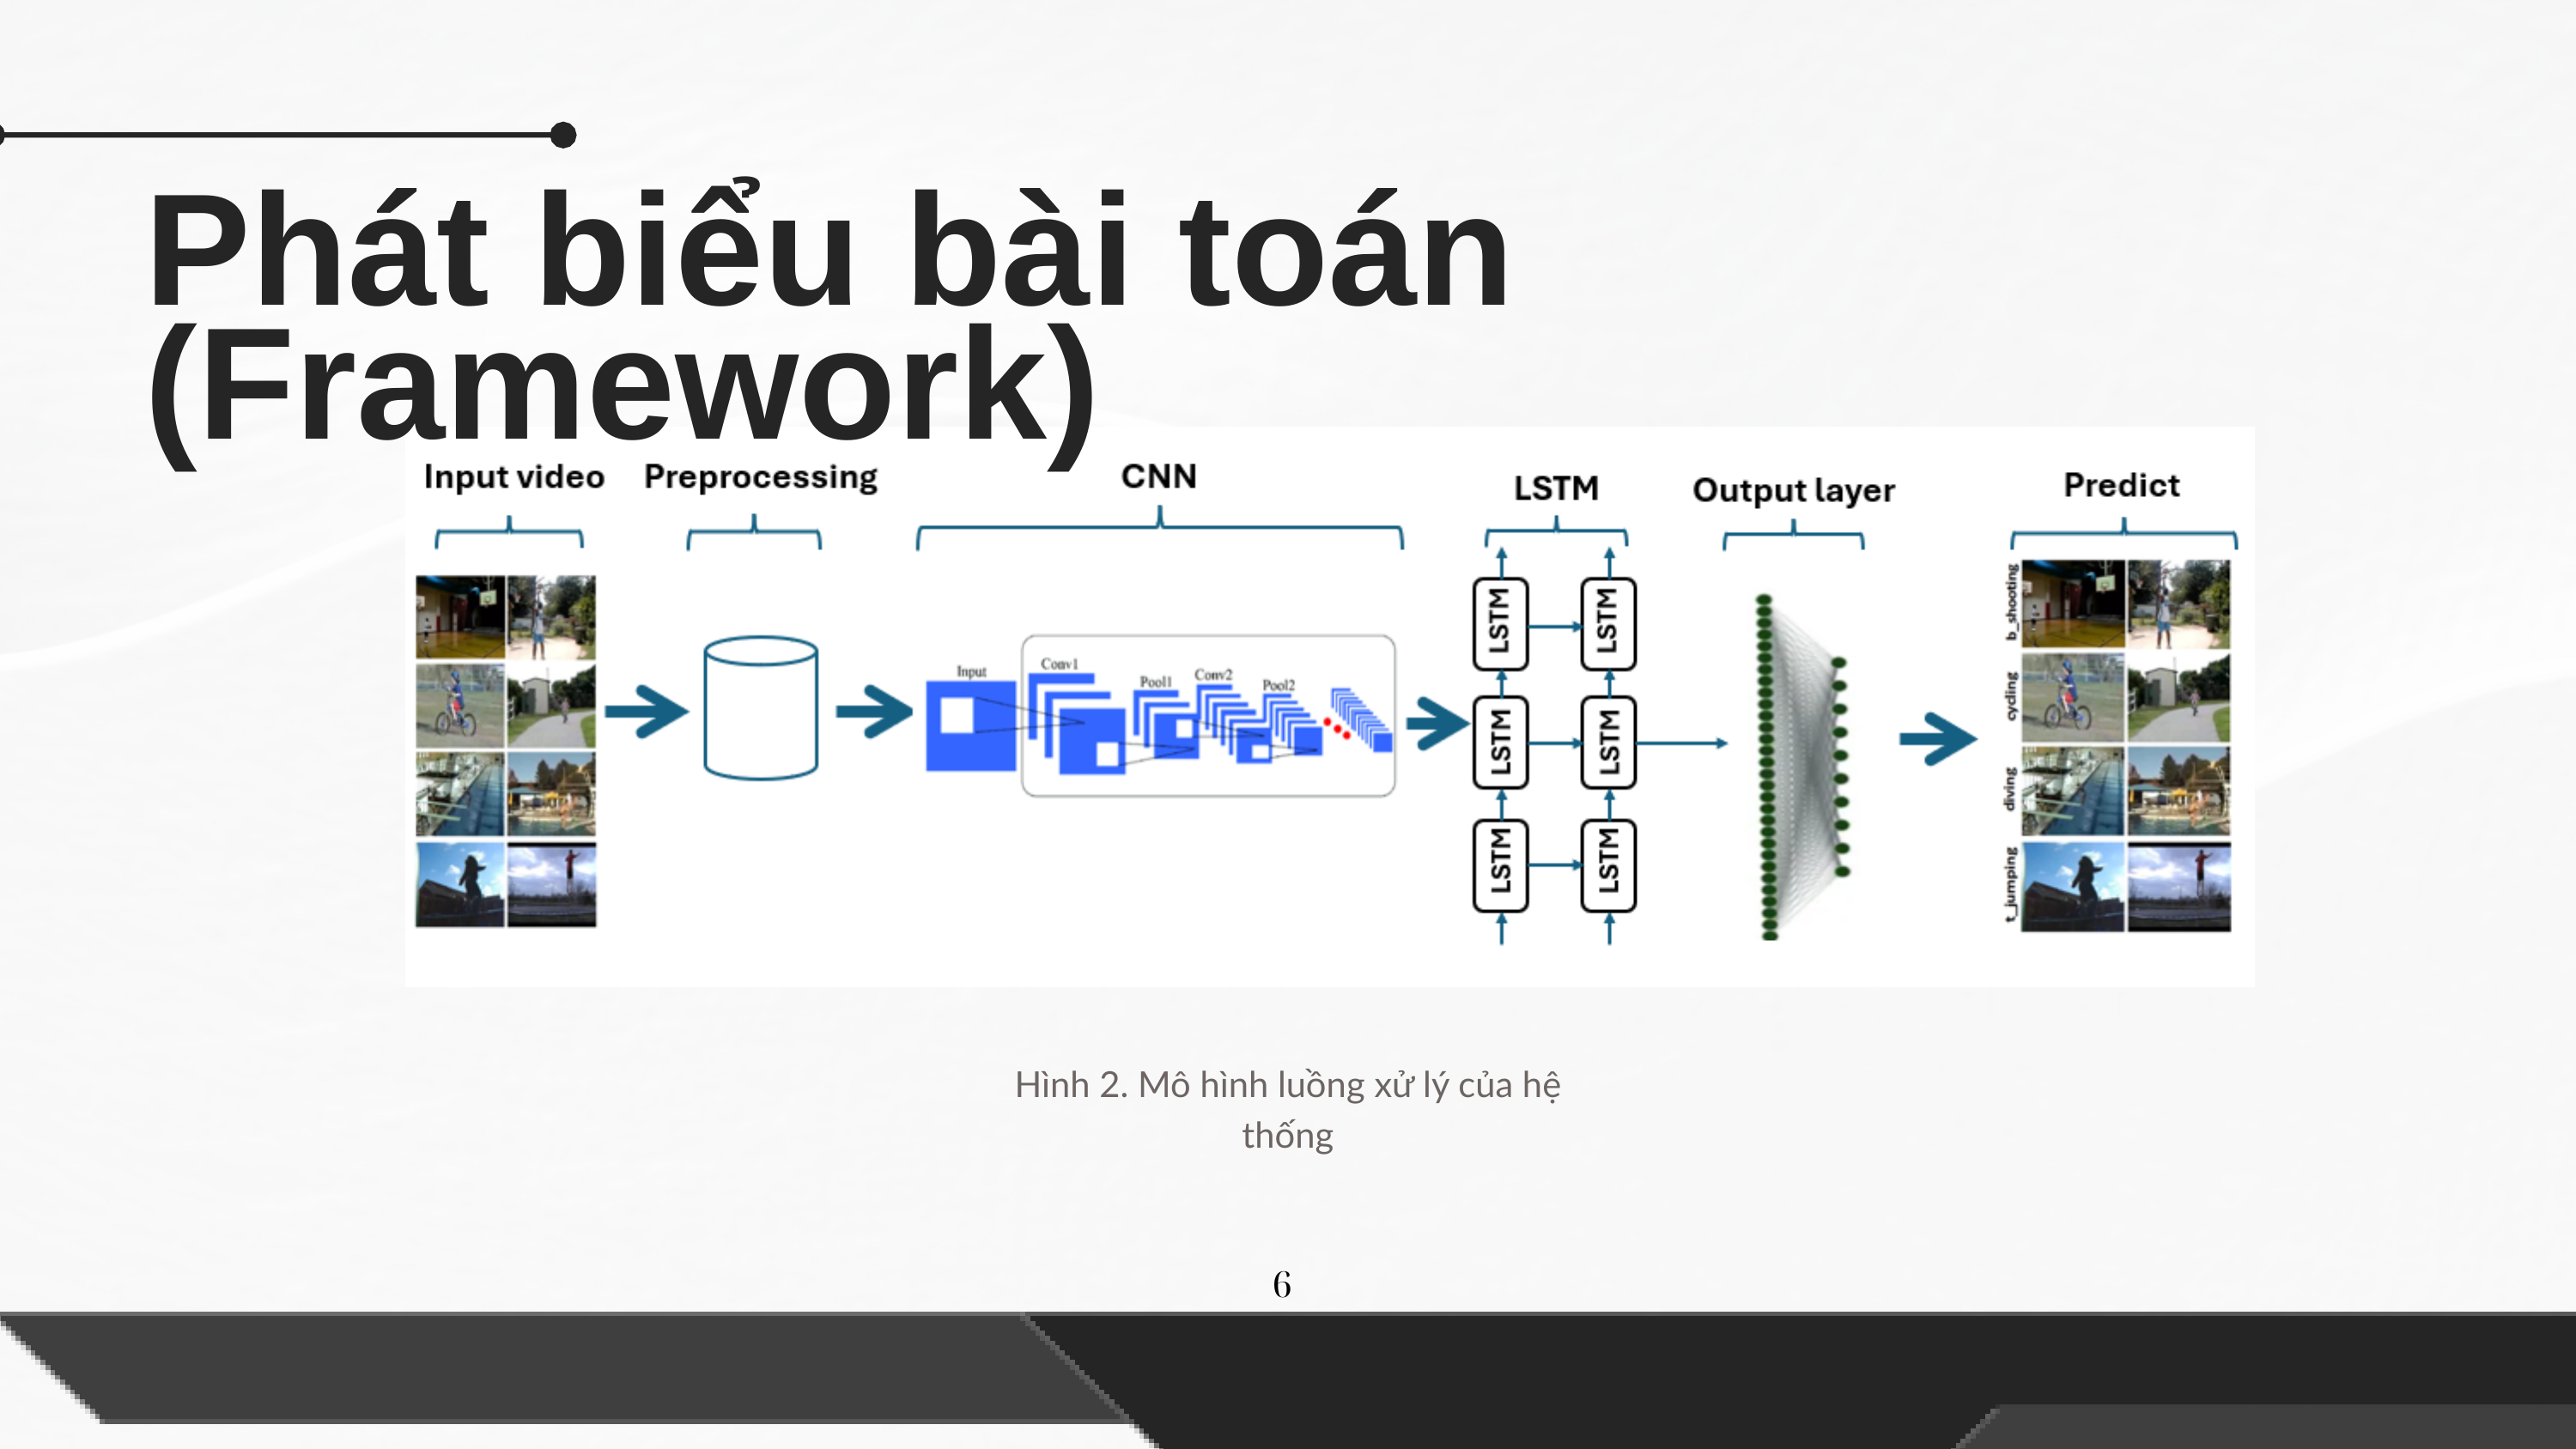

Phát biểu bài toán (Framework)

Hình 2. Mô hình luồng xử lý của hệ thống
6